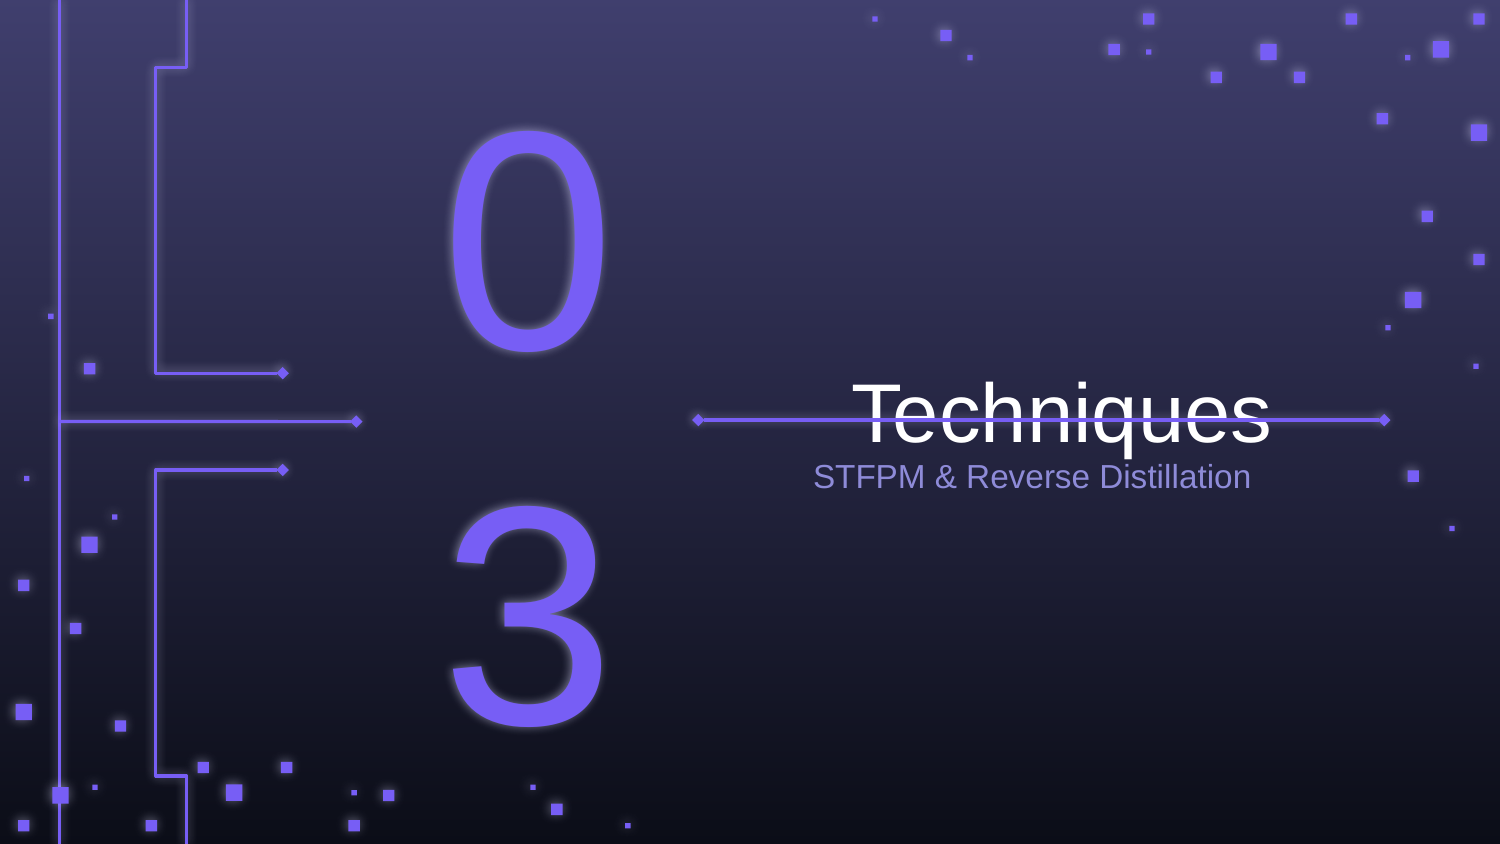

03
# Techniques
STFPM & Reverse Distillation